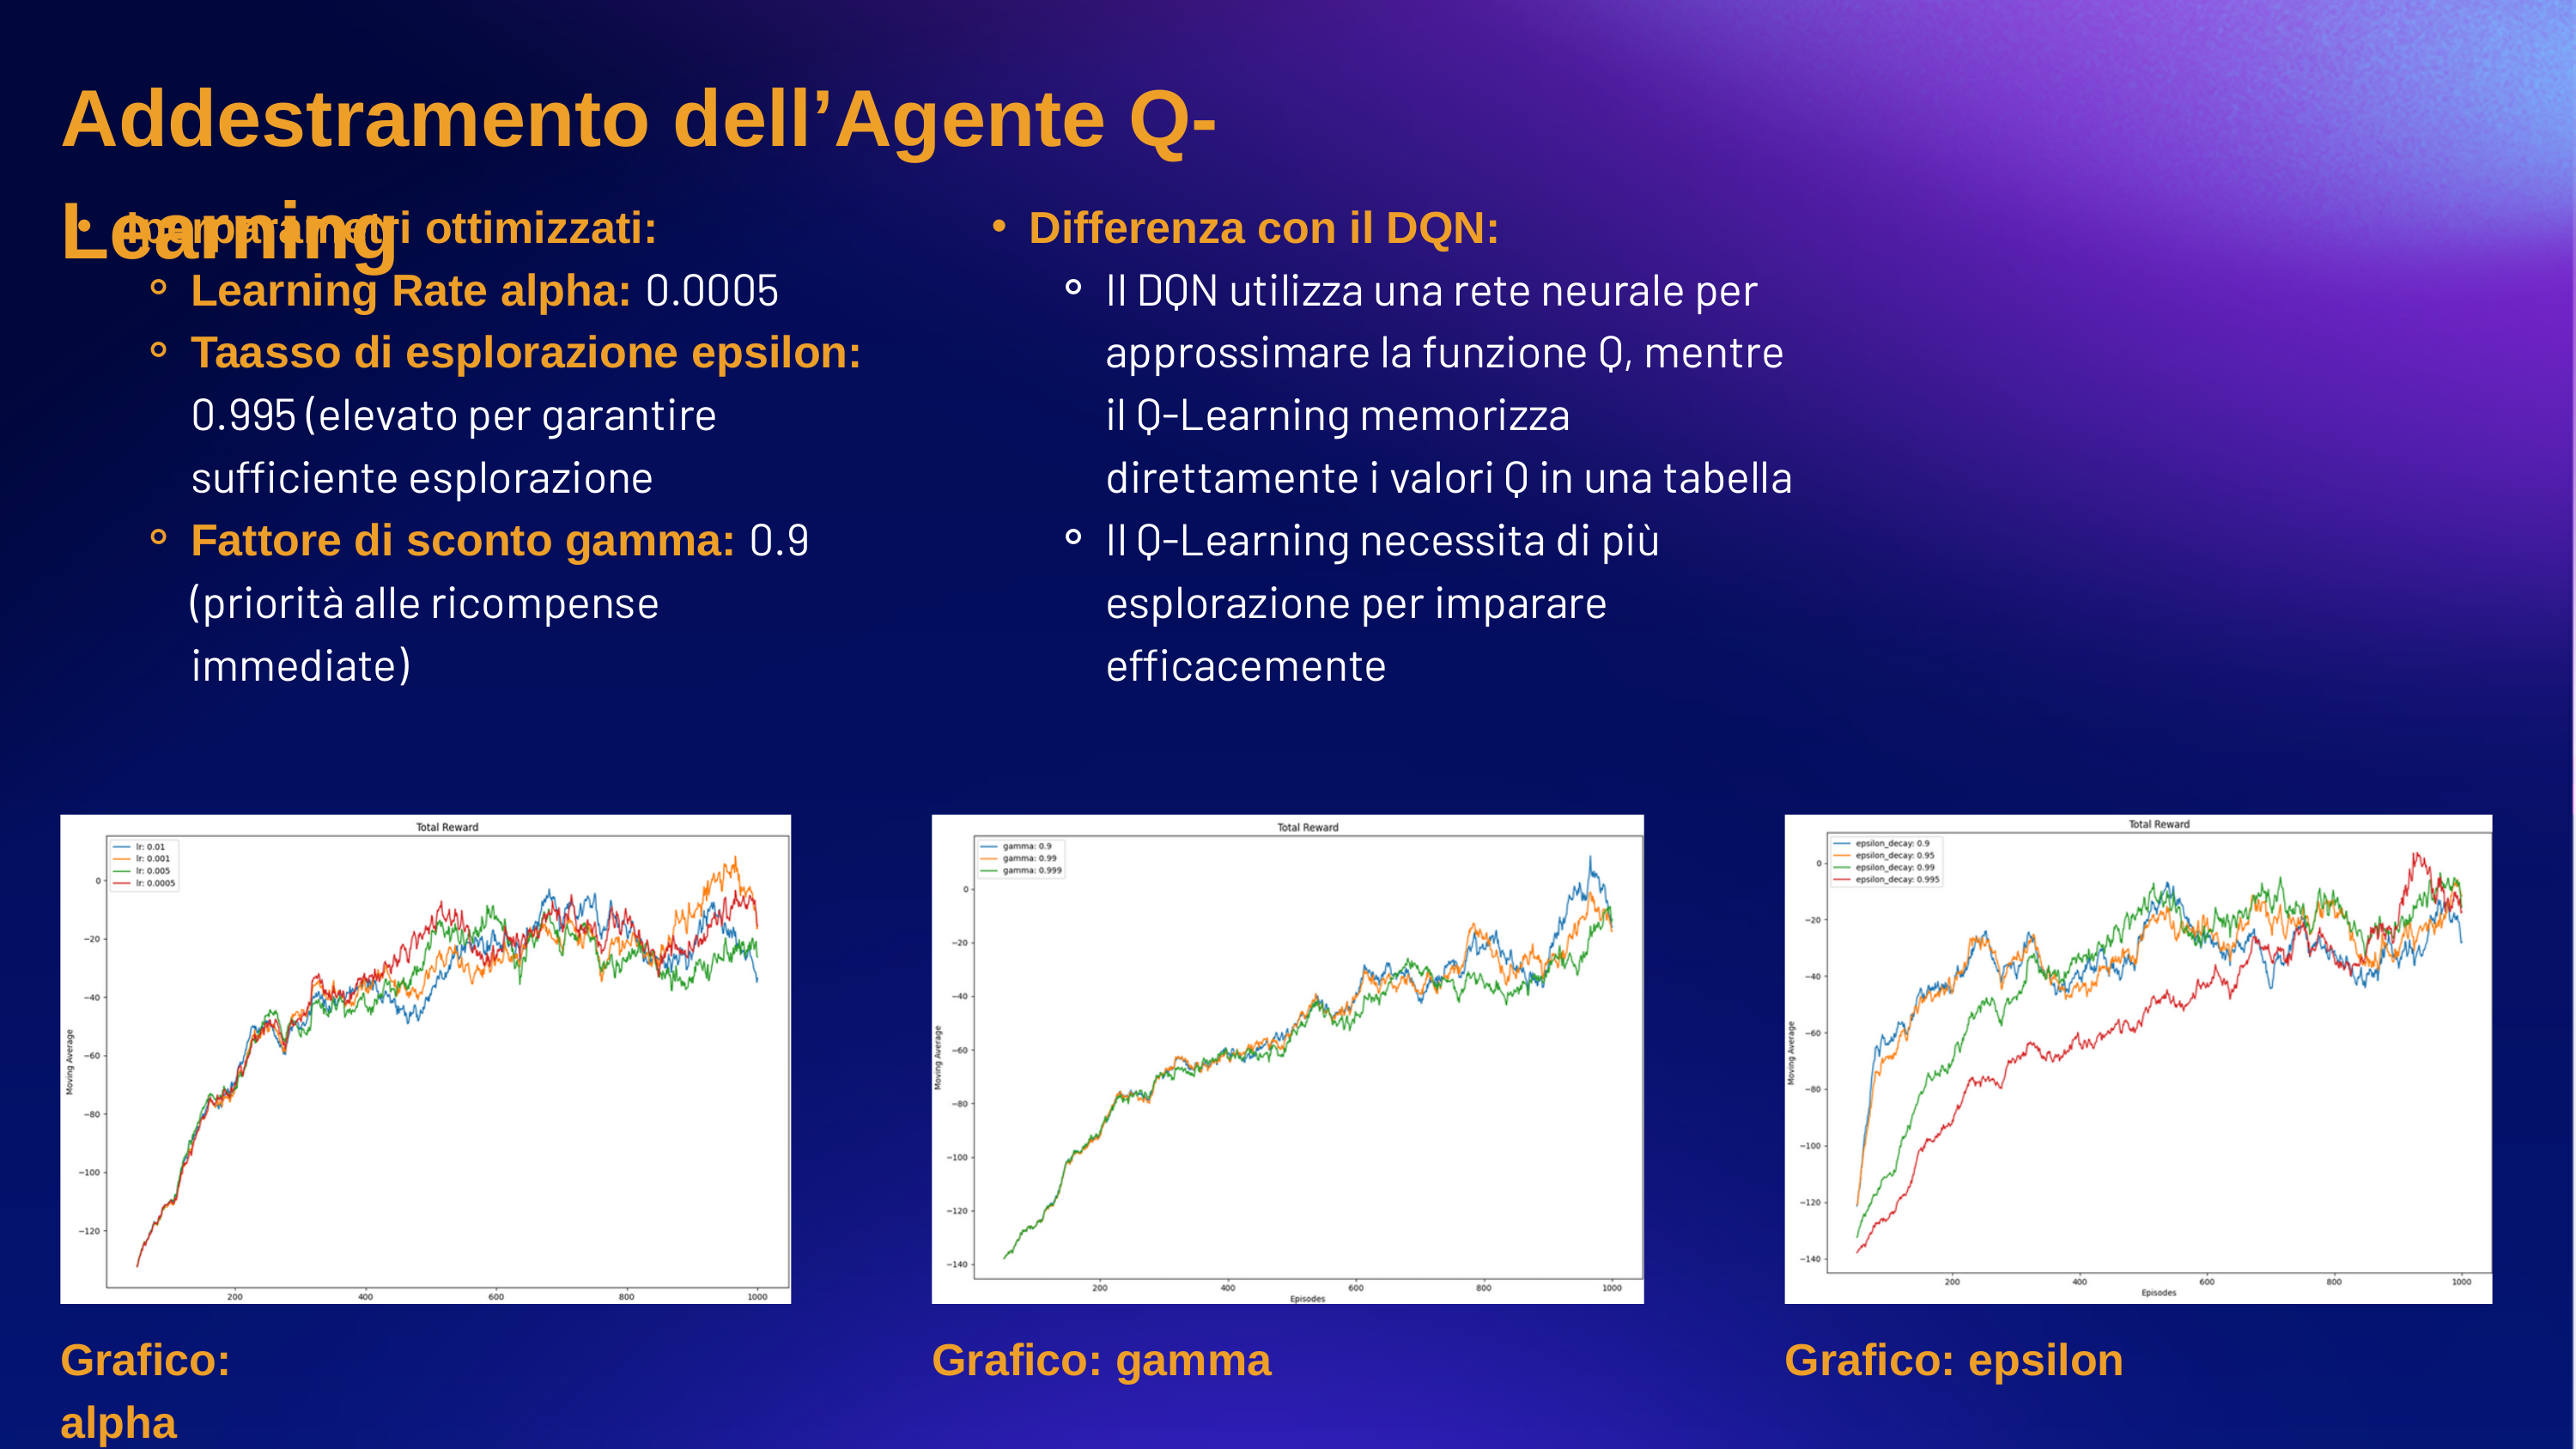

Addestramento dell’Agente Q-Learning
 Iperparametri ottimizzati:
Learning Rate alpha: 0.0005
Taasso di esplorazione epsilon: 0.995 (elevato per garantire sufficiente esplorazione
Fattore di sconto gamma: 0.9 (priorità alle ricompense immediate)
Differenza con il DQN:
Il DQN utilizza una rete neurale per approssimare la funzione Q, mentre il Q-Learning memorizza direttamente i valori Q in una tabella
Il Q-Learning necessita di più esplorazione per imparare efficacemente

Grafico: alpha
Grafico: gamma
Grafico: epsilon